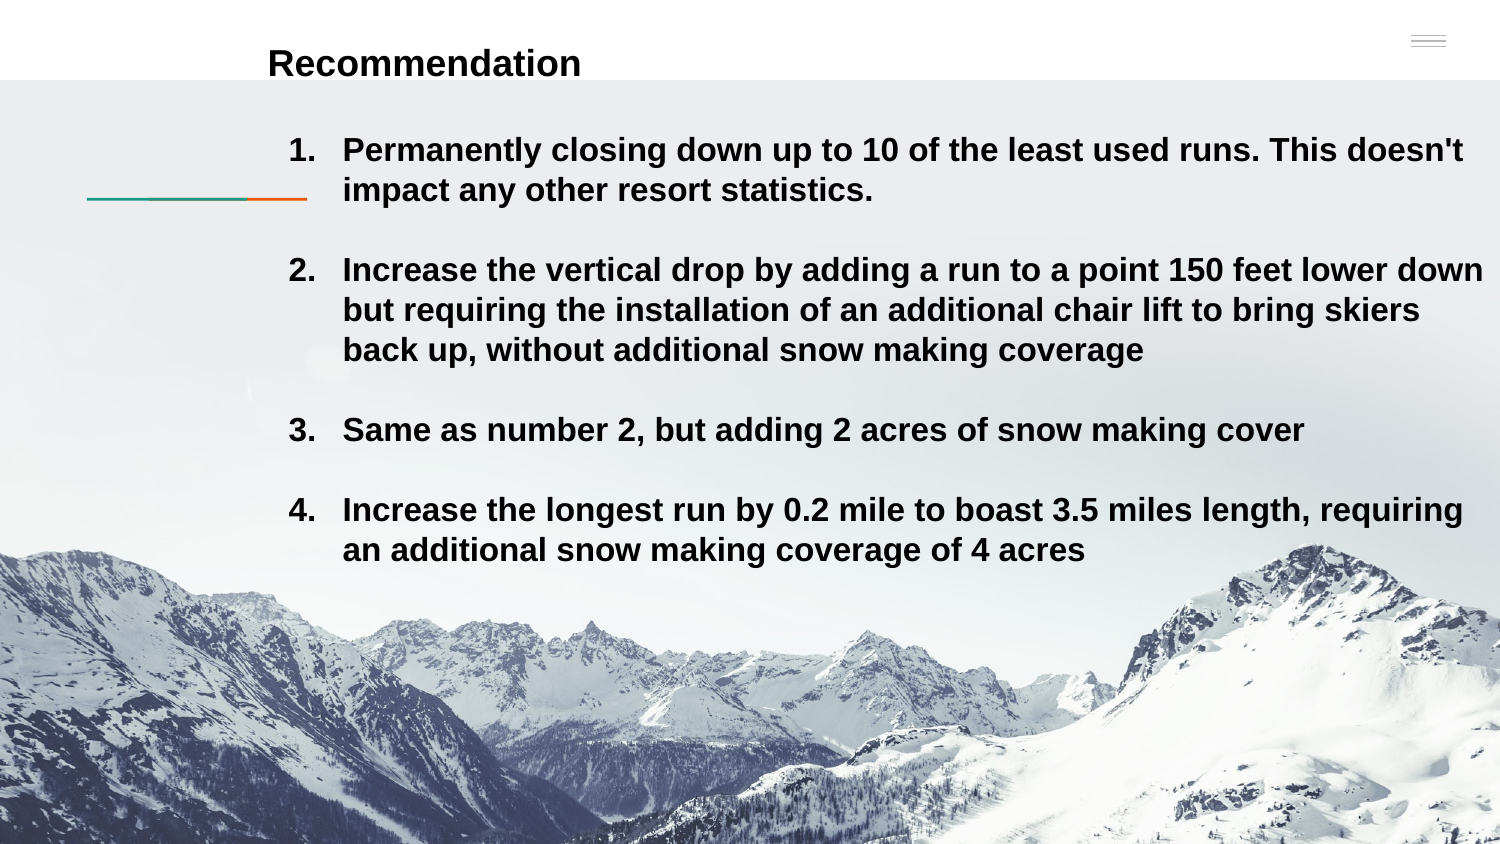

# Recommendation

Permanently closing down up to 10 of the least used runs. This doesn't impact any other resort statistics.

Increase the vertical drop by adding a run to a point 150 feet lower down but requiring the installation of an additional chair lift to bring skiers back up, without additional snow making coverage

Same as number 2, but adding 2 acres of snow making cover

Increase the longest run by 0.2 mile to boast 3.5 miles length, requiring an additional snow making coverage of 4 acres